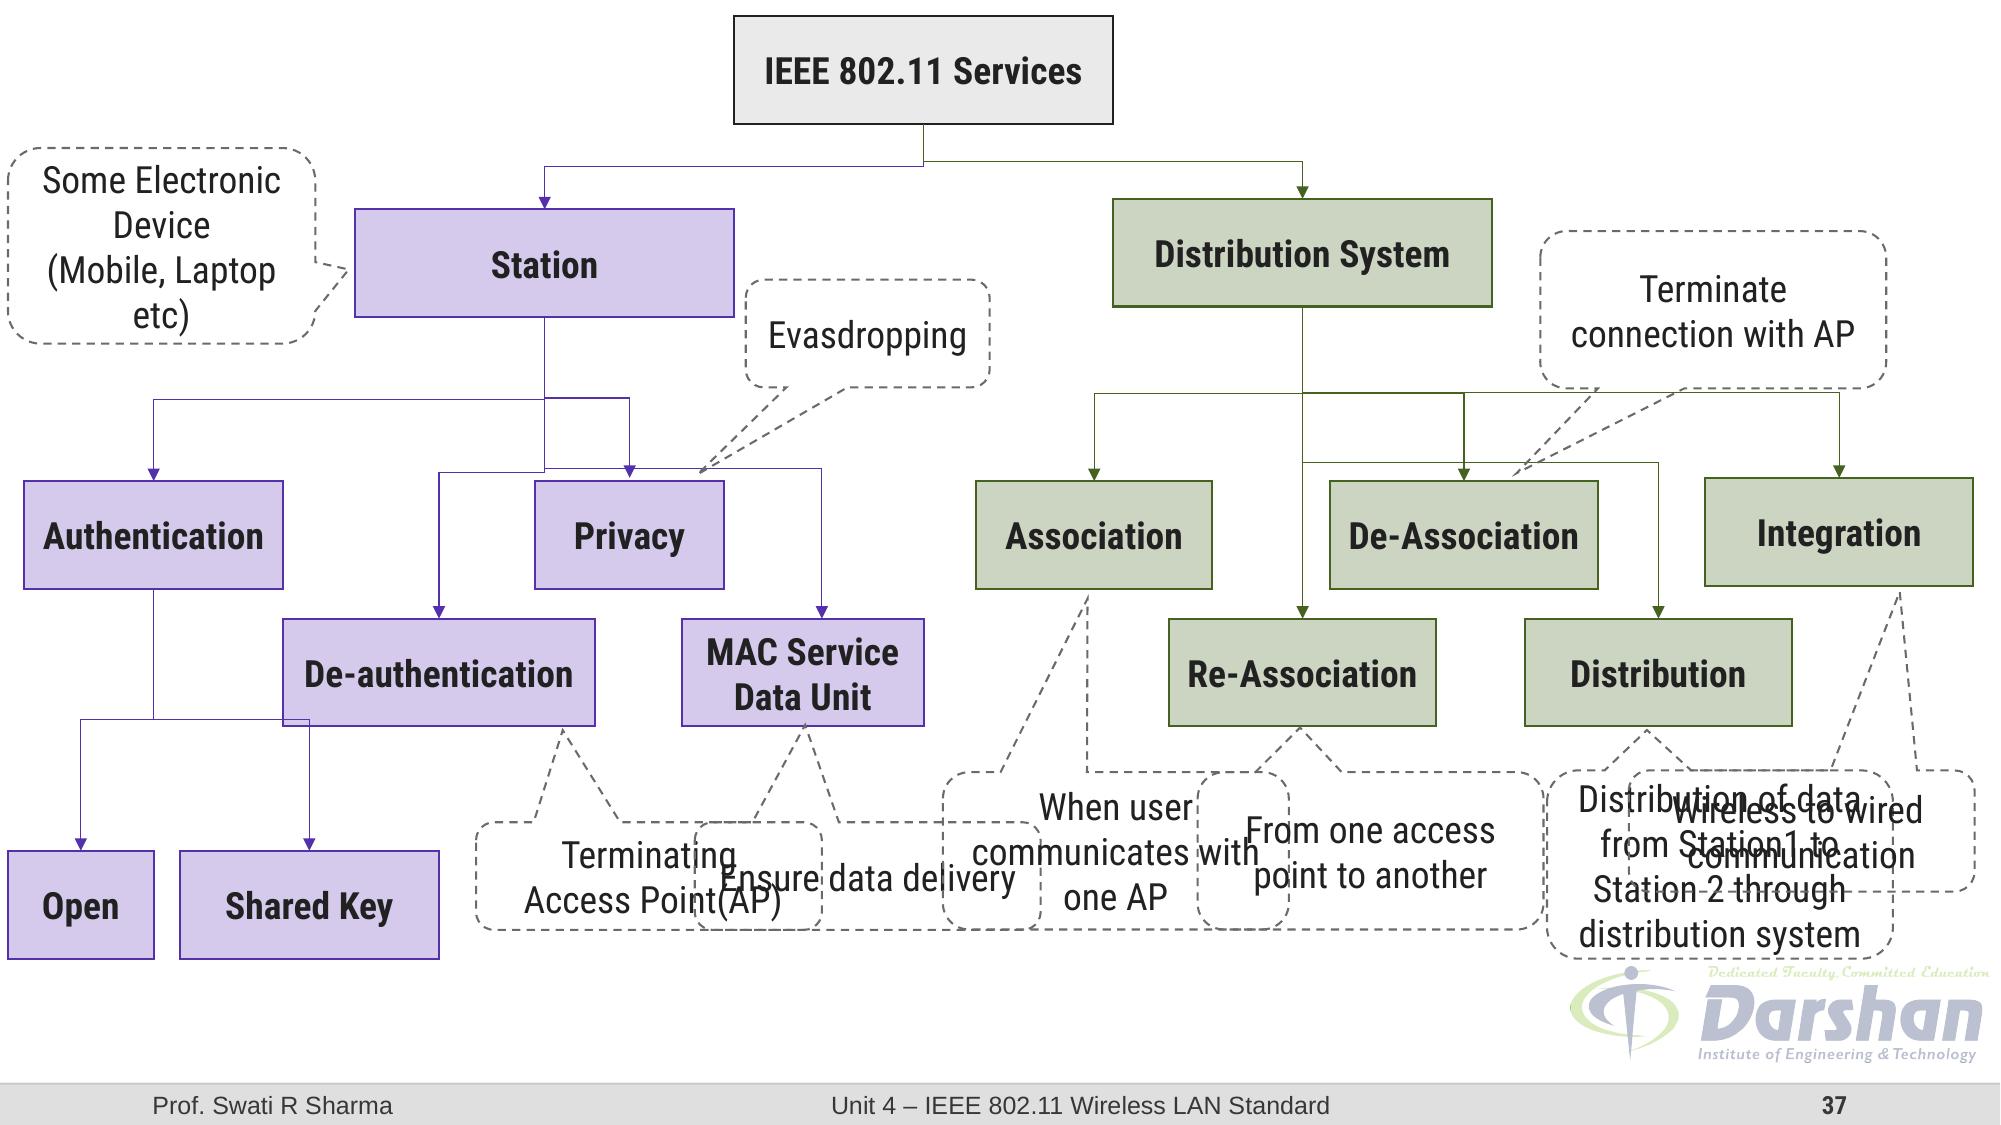

IEEE 802.11 Services
Some Electronic Device
(Mobile, Laptop etc)
Distribution System
Station
Terminate connection with AP
Evasdropping
Integration
Authentication
Privacy
Association
De-Association
De-authentication
MAC Service
Data Unit
Re-Association
Distribution
Distribution of data from Station1 to Station 2 through distribution system
Wireless to wired  communication
When user communicates with one AP
From one access point to another
Terminating
 Access Point(AP)
Ensure data delivery
Open
Shared Key